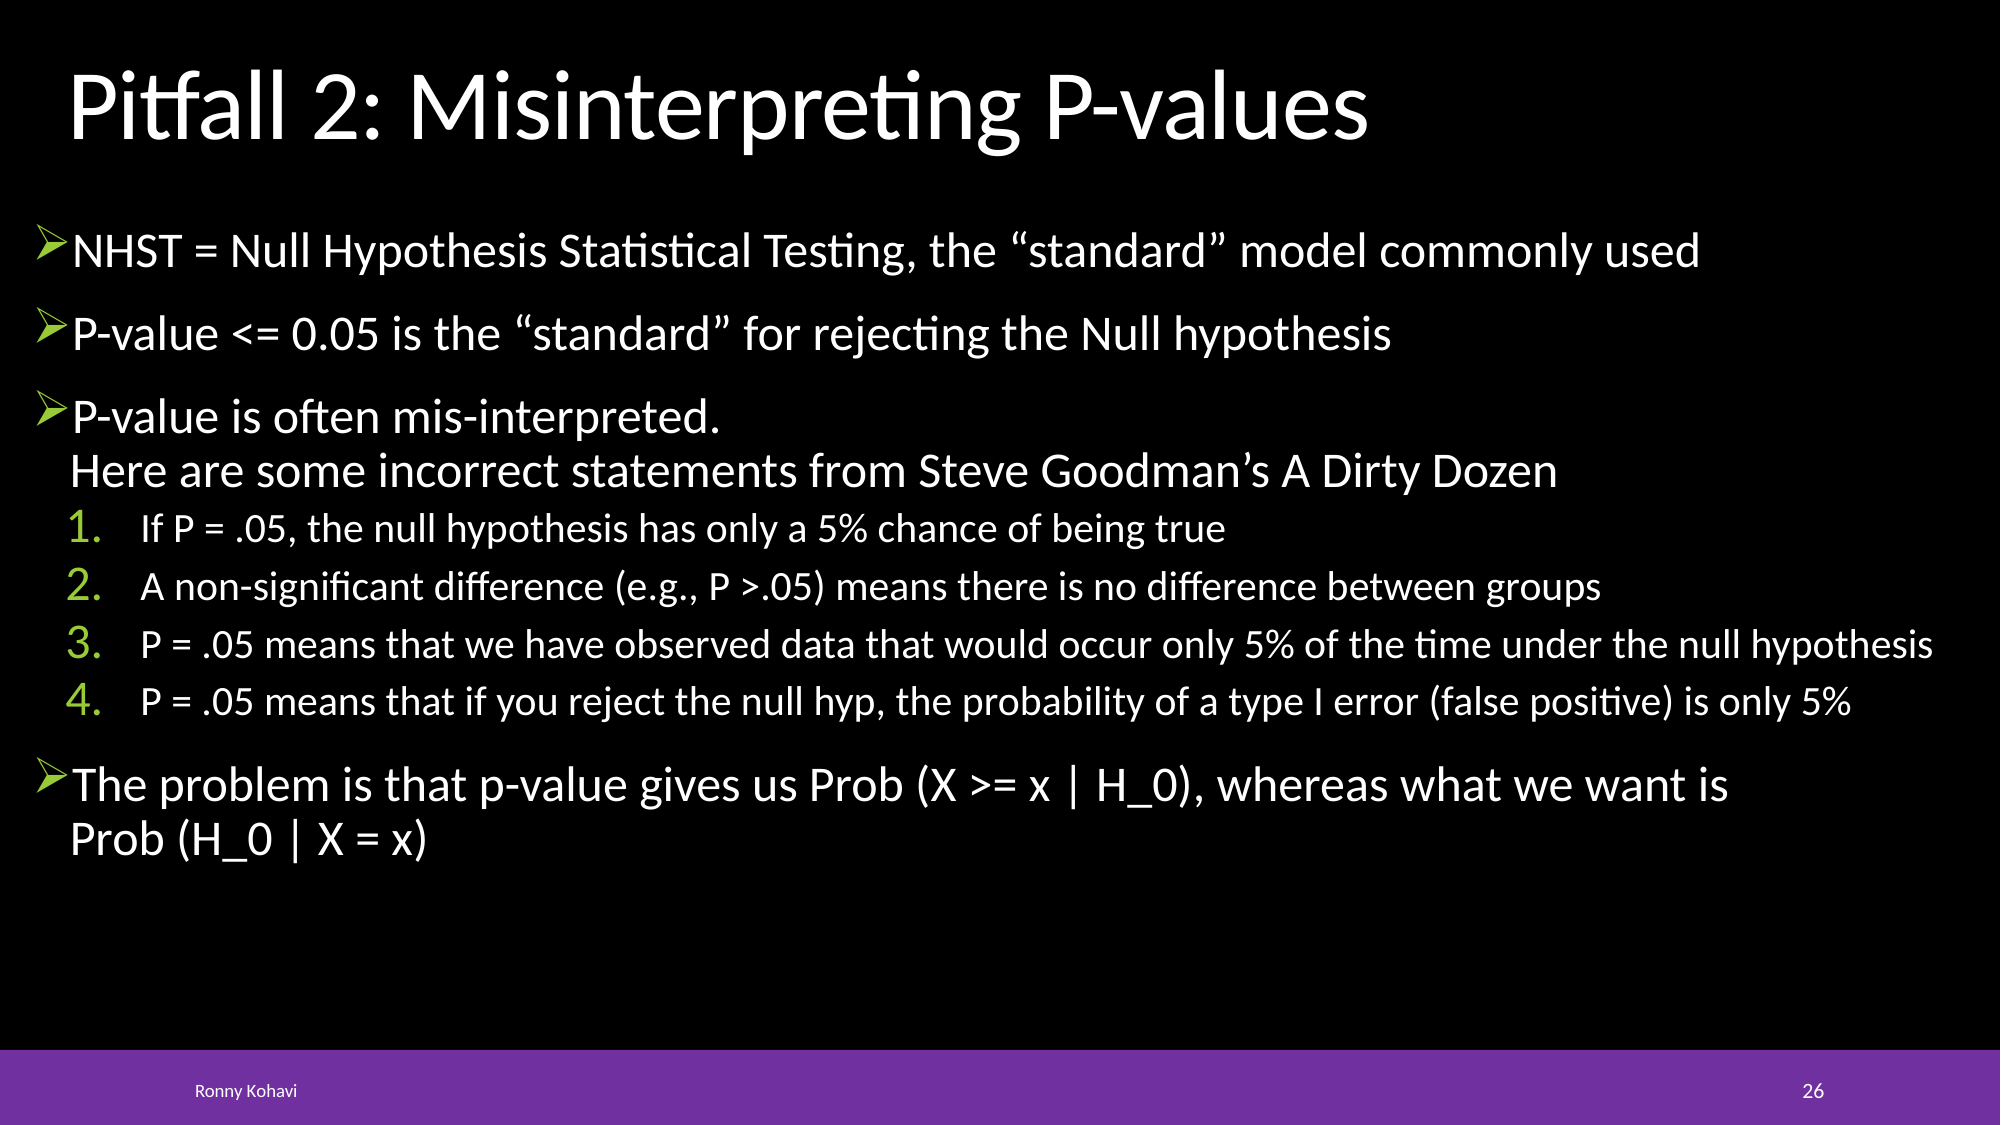

# Pitfall 2: Misinterpreting P-values
NHST = Null Hypothesis Statistical Testing, the “standard” model commonly used
P-value <= 0.05 is the “standard” for rejecting the Null hypothesis
P-value is often mis-interpreted.
Here are some incorrect statements from Steve Goodman’s A Dirty Dozen
If P = .05, the null hypothesis has only a 5% chance of being true
A non-significant difference (e.g., P >.05) means there is no difference between groups
P = .05 means that we have observed data that would occur only 5% of the time under the null hypothesis
P = .05 means that if you reject the null hyp, the probability of a type I error (false positive) is only 5%
The problem is that p-value gives us Prob (X >= x | H_0), whereas what we want is
Prob (H_0 | X = x)
Ronny Kohavi
26